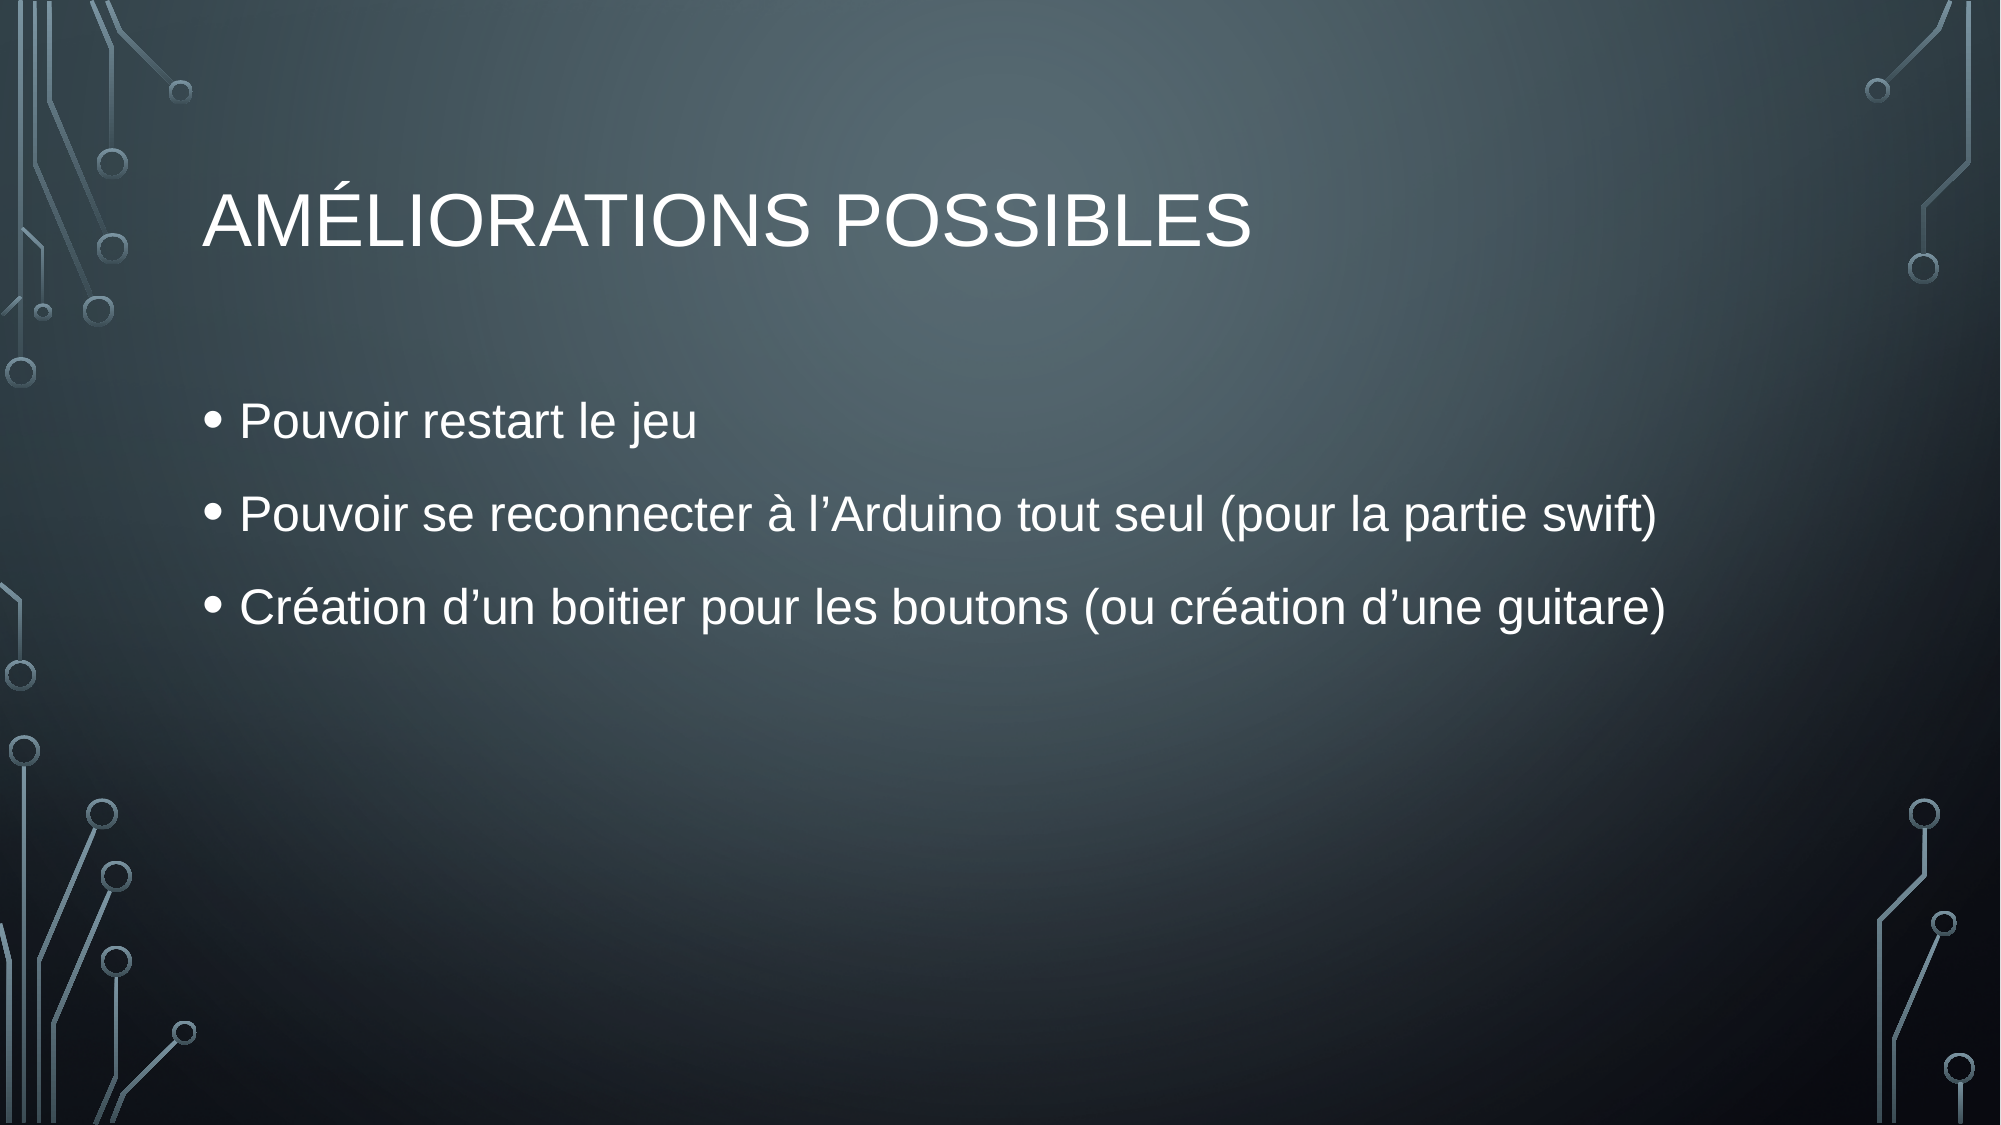

# Améliorations possibles
Pouvoir restart le jeu
Pouvoir se reconnecter à l’Arduino tout seul (pour la partie swift)
Création d’un boitier pour les boutons (ou création d’une guitare)